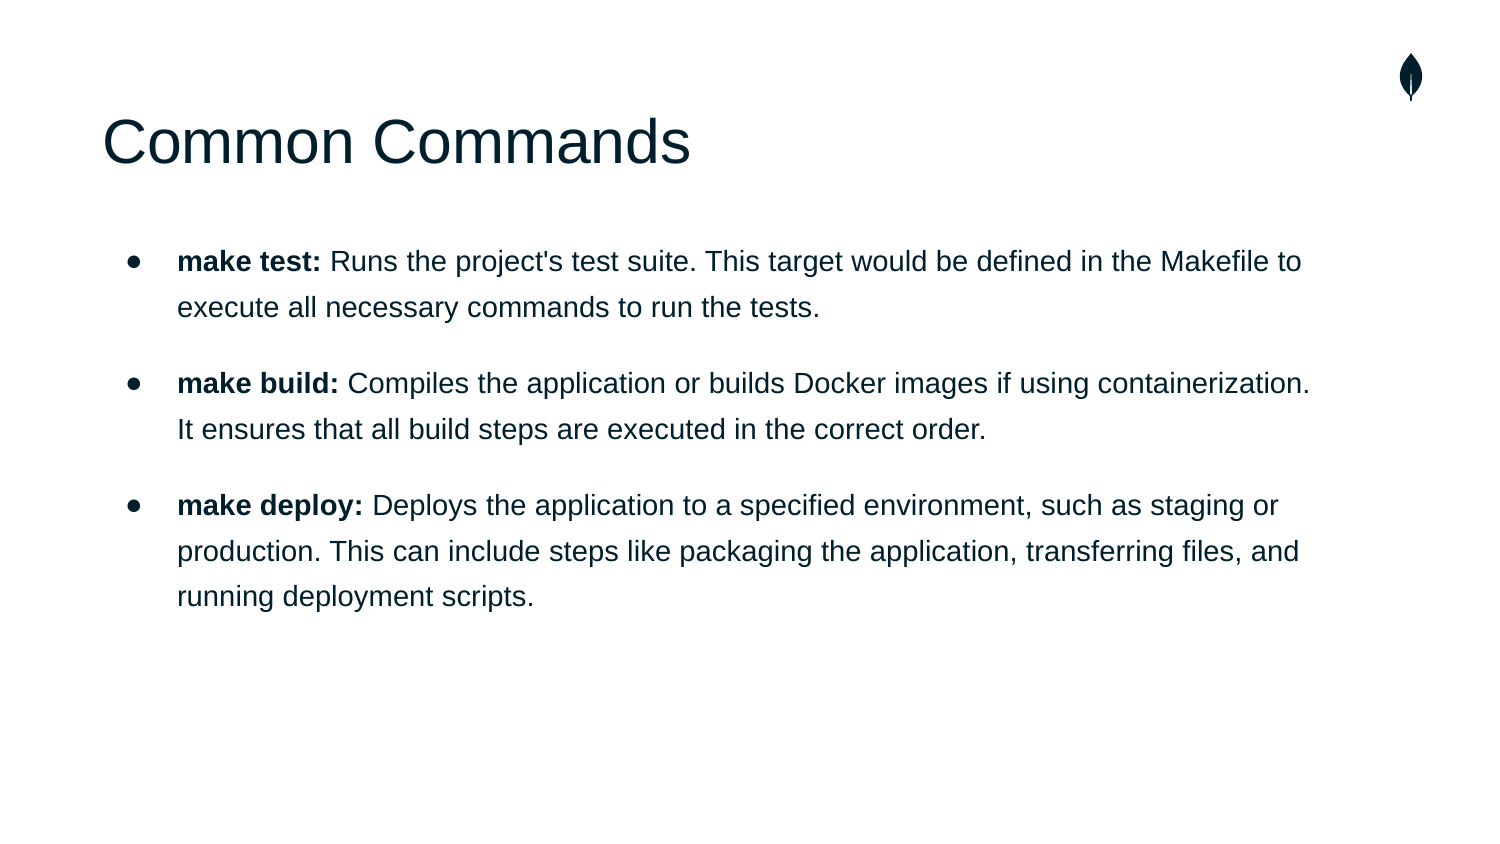

# Common Commands
make test: Runs the project's test suite. This target would be defined in the Makefile to execute all necessary commands to run the tests.
make build: Compiles the application or builds Docker images if using containerization. It ensures that all build steps are executed in the correct order.
make deploy: Deploys the application to a specified environment, such as staging or production. This can include steps like packaging the application, transferring files, and running deployment scripts.